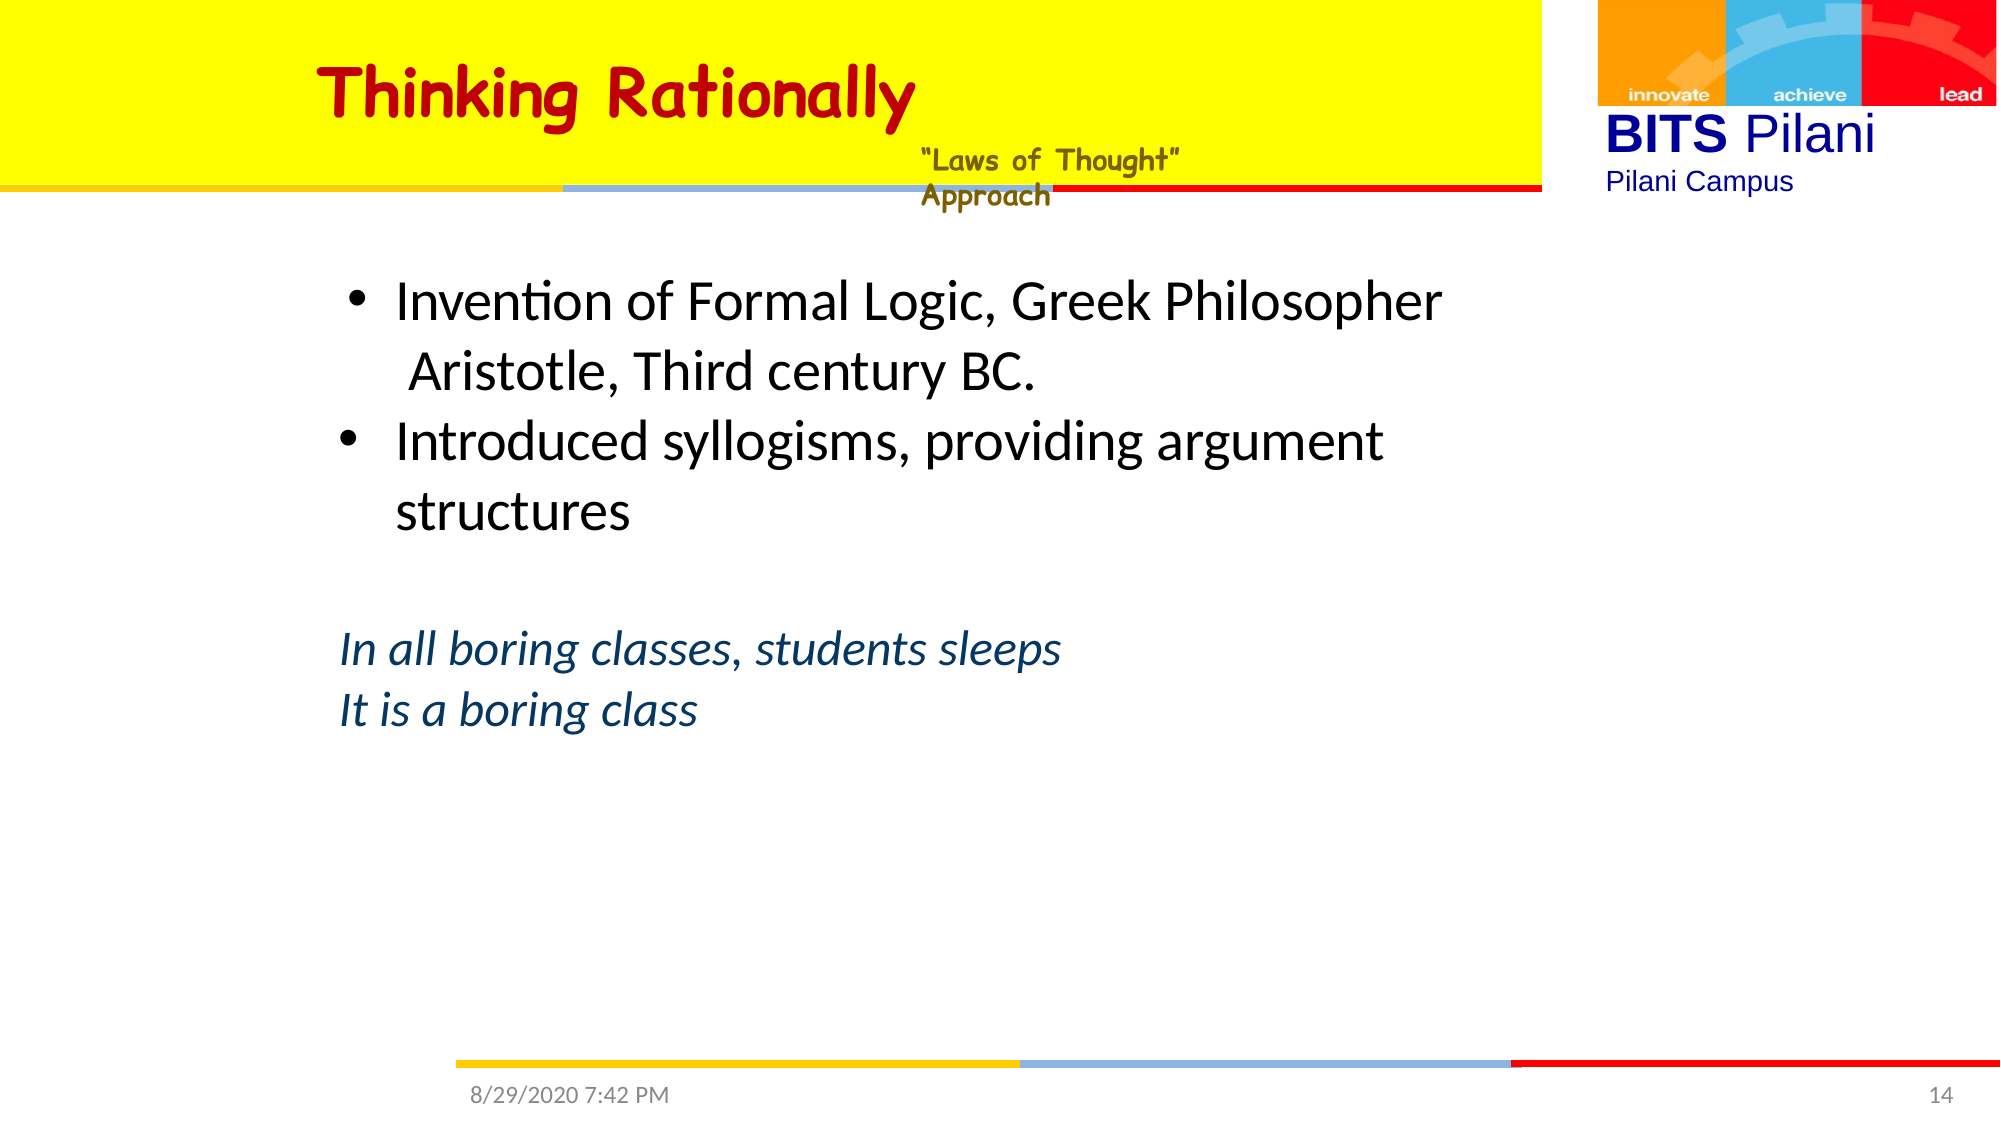

# Thinking Rationally
BITS Pilani
Pilani Campus
“Laws of Thought” Approach

Invention of Formal Logic, Greek Philosopher  Aristotle, Third century BC.
Introduced syllogisms, providing argument structures

In all boring classes, students sleeps
It is a boring class

8/29/2020 7:42 PM
14